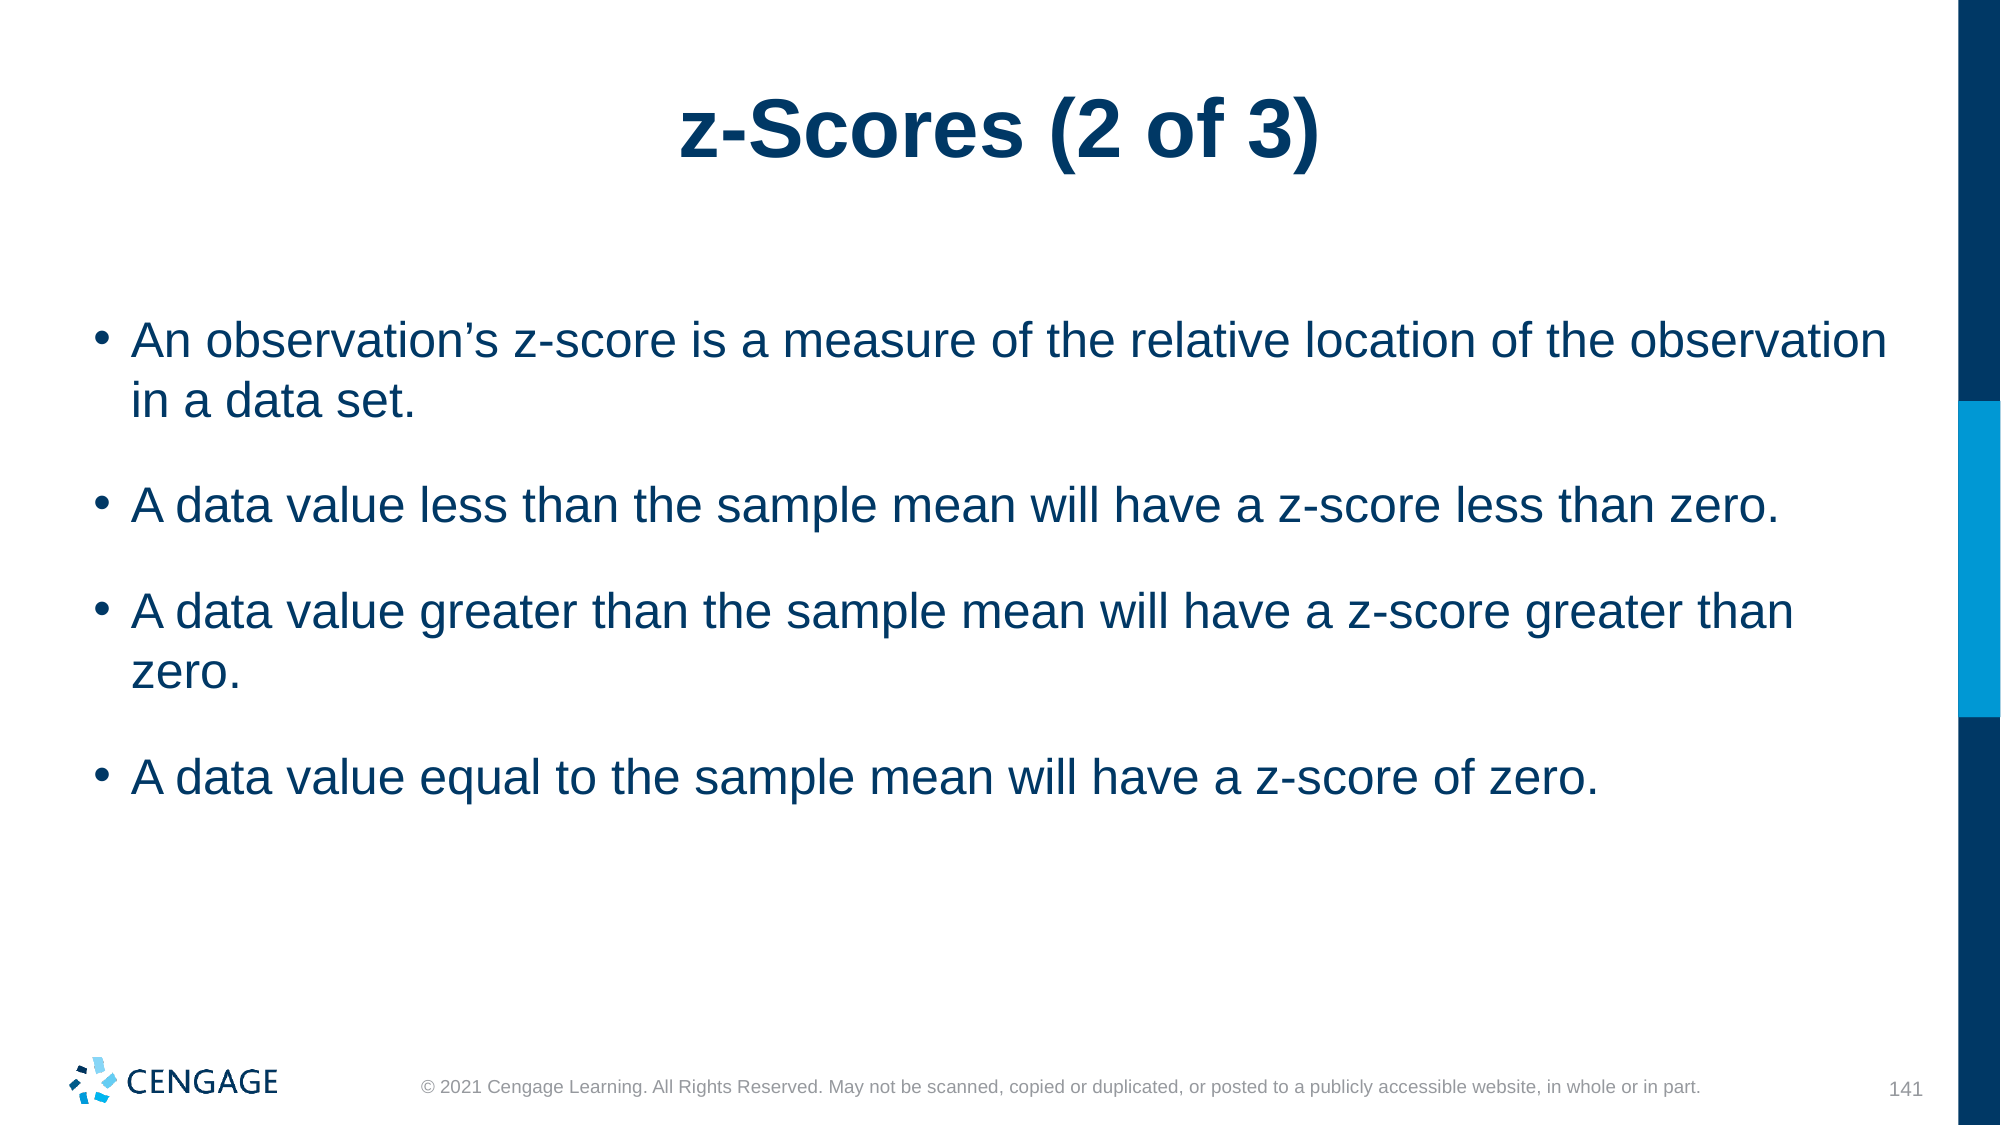

# z-Scores (2 of 3)
An observation’s z-score is a measure of the relative location of the observation in a data set.
A data value less than the sample mean will have a z-score less than zero.
A data value greater than the sample mean will have a z-score greater than zero.
A data value equal to the sample mean will have a z-score of zero.